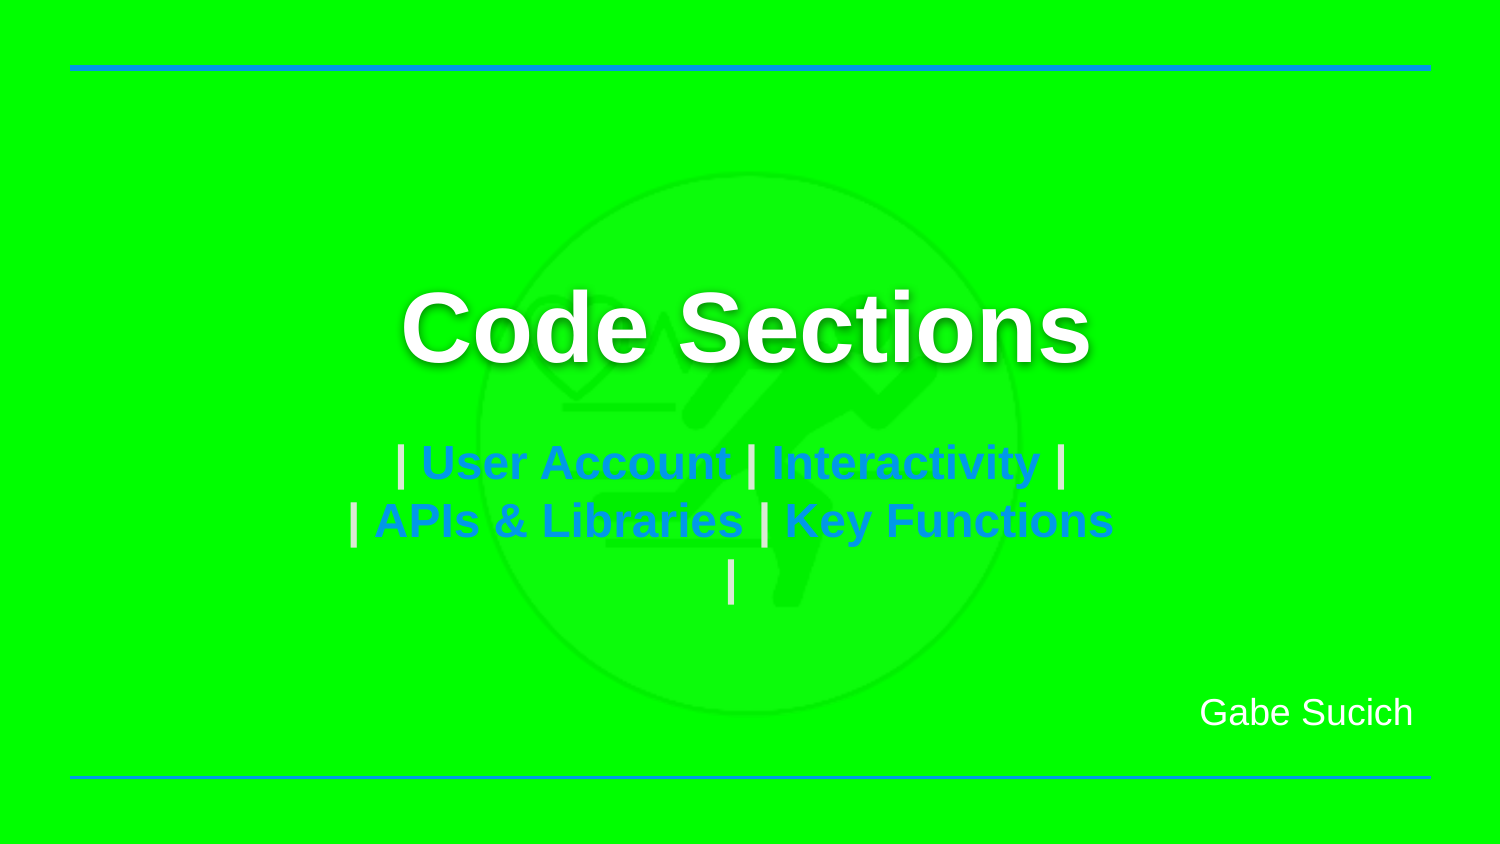

# Code Sections
| User Account | Interactivity |
| APIs & Libraries | Key Functions |
Gabe Sucich